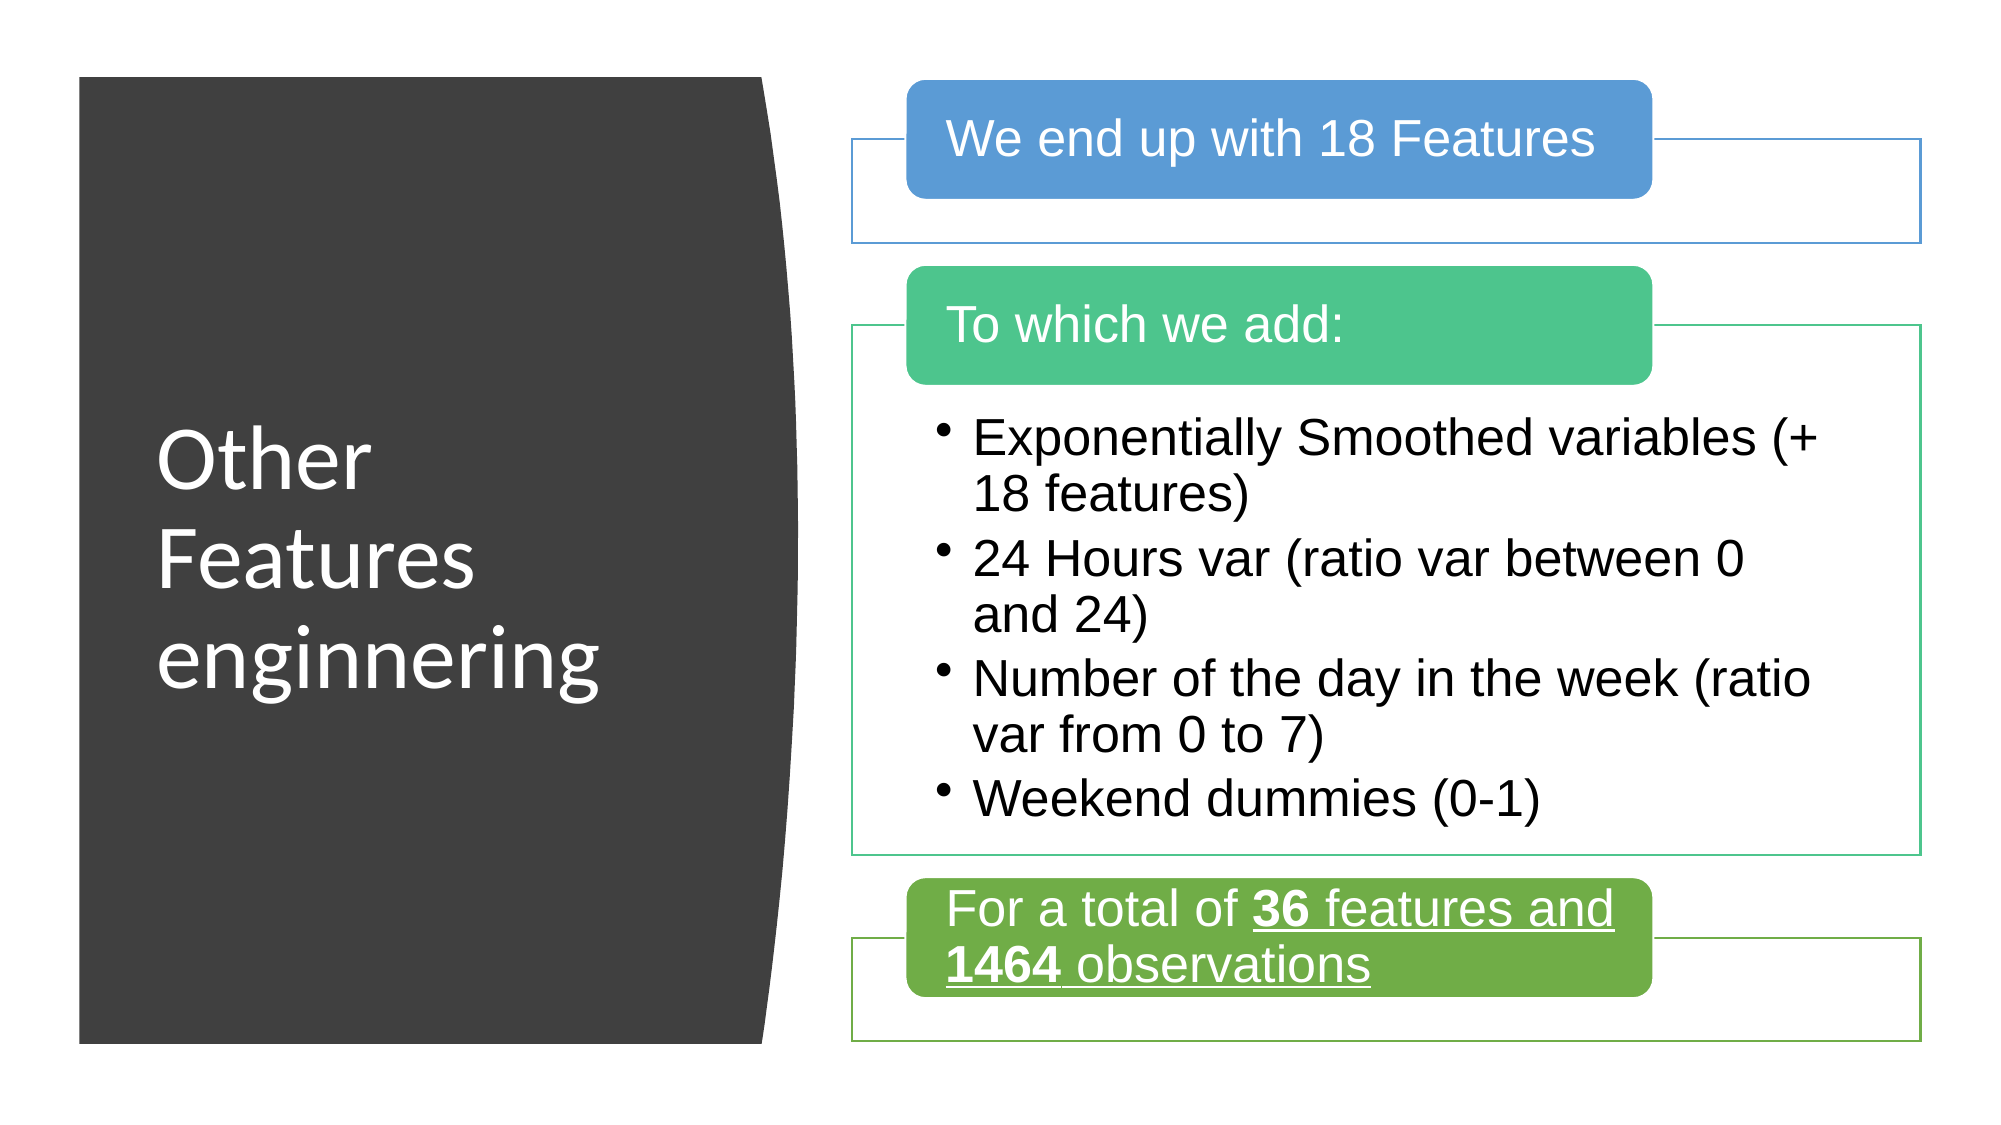

We end up with 18 Features
Exponentially Smoothed variables (+ 18 features)
24 Hours var (ratio var between 0 and 24)
Number of the day in the week (ratio var from 0 to 7)
Weekend dummies (0-1)
To which we add:
For a total of 36 features and 1464 observations

# Other Features enginnering